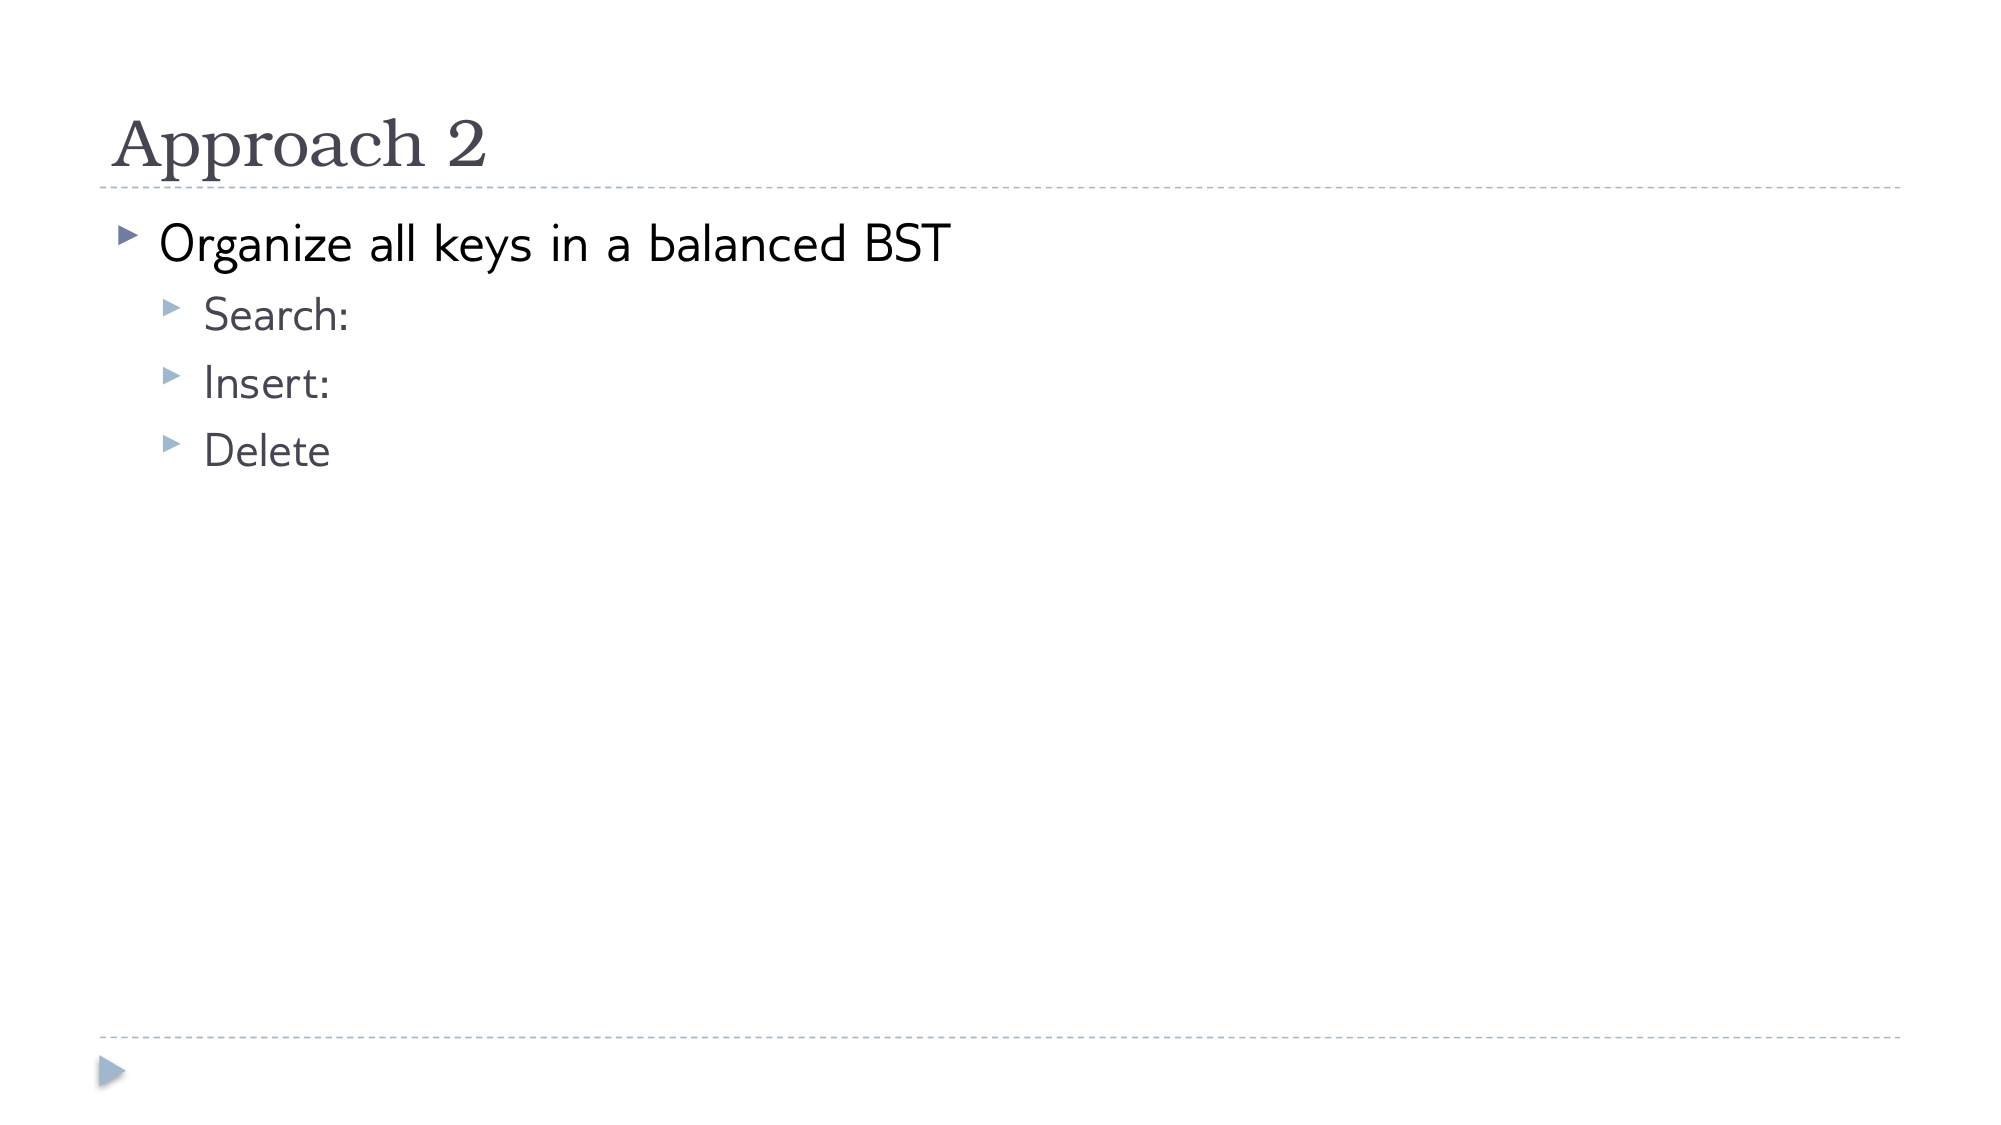

# Approach 2
Organize all keys in a balanced BST
Search:
Insert:
Delete